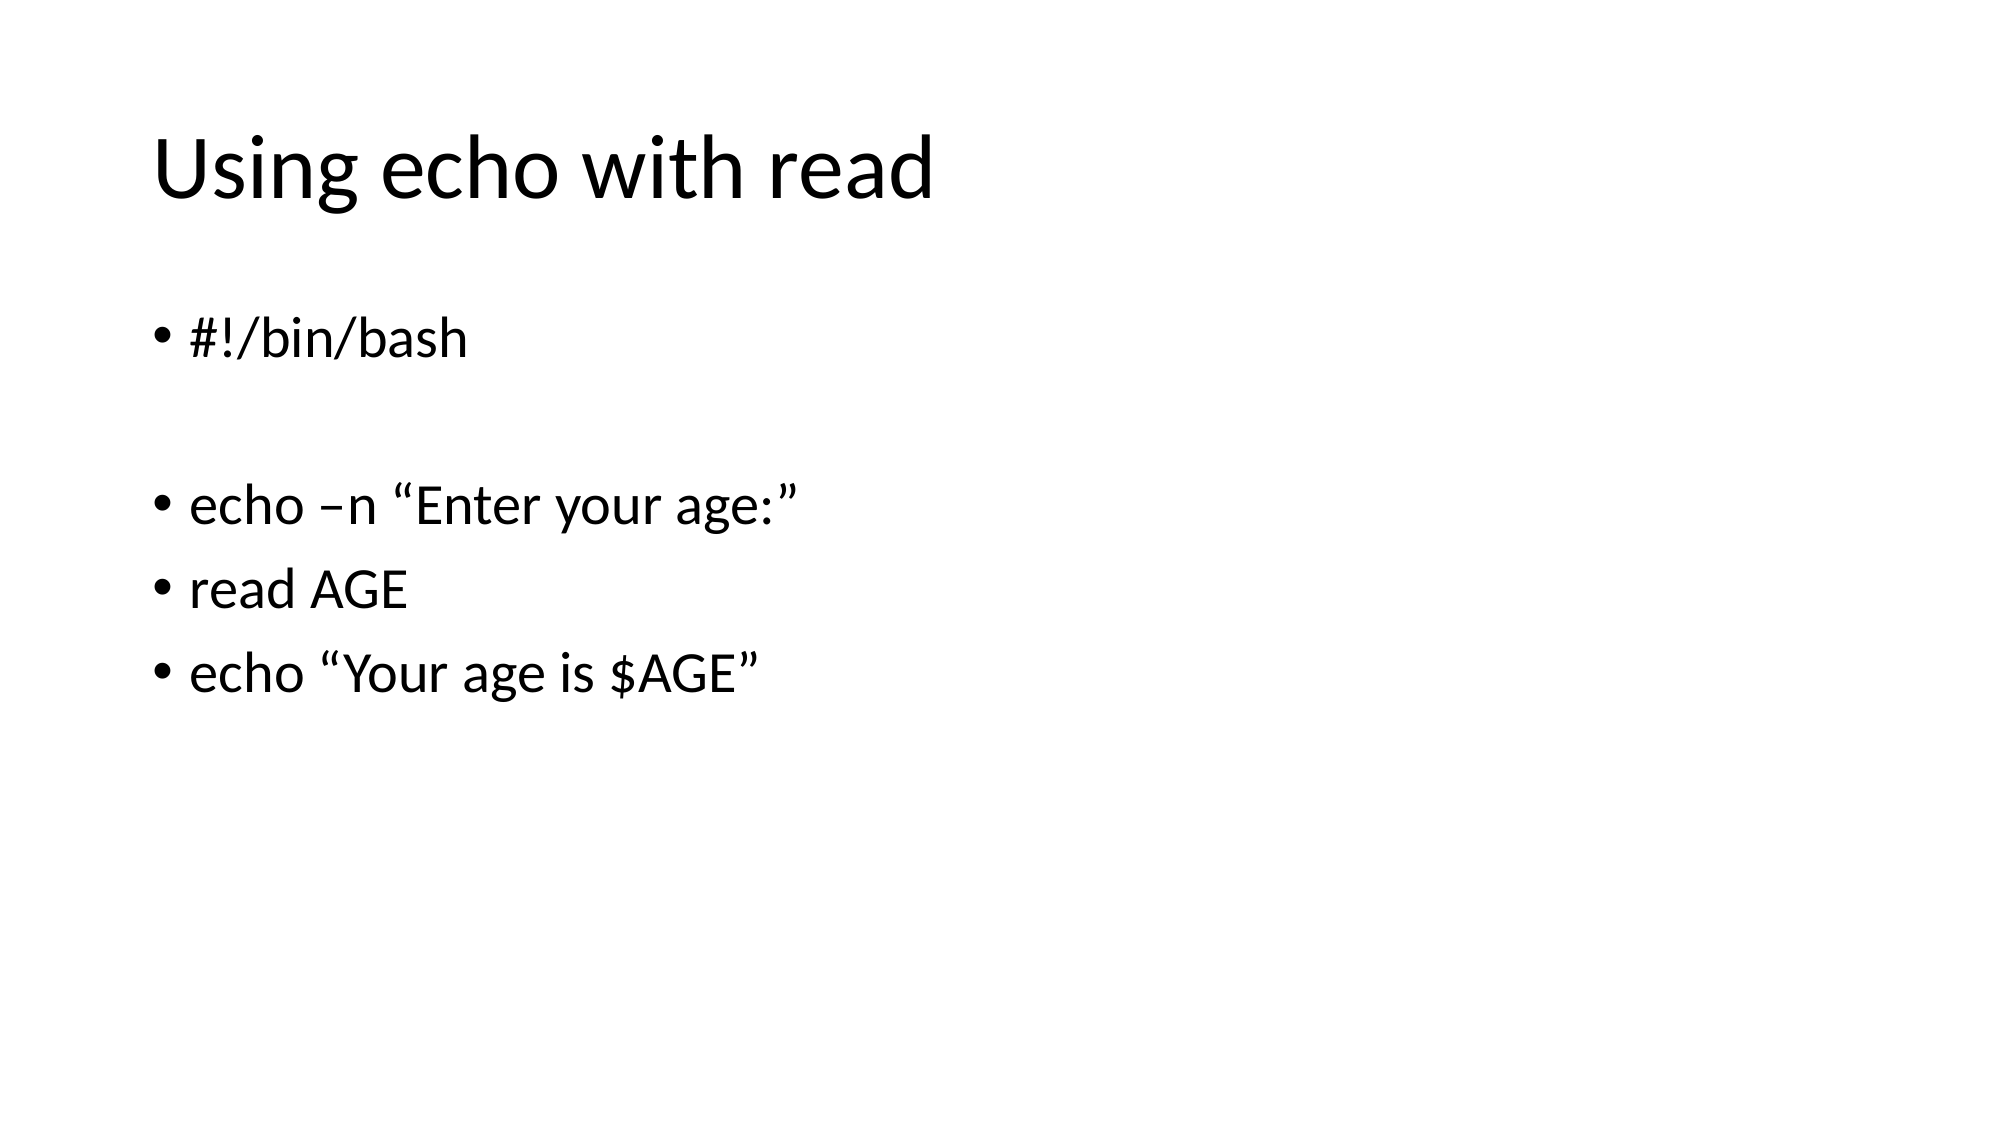

# Using echo with read
#!/bin/bash

echo –n “Enter your age:”
read AGE
echo “Your age is $AGE”